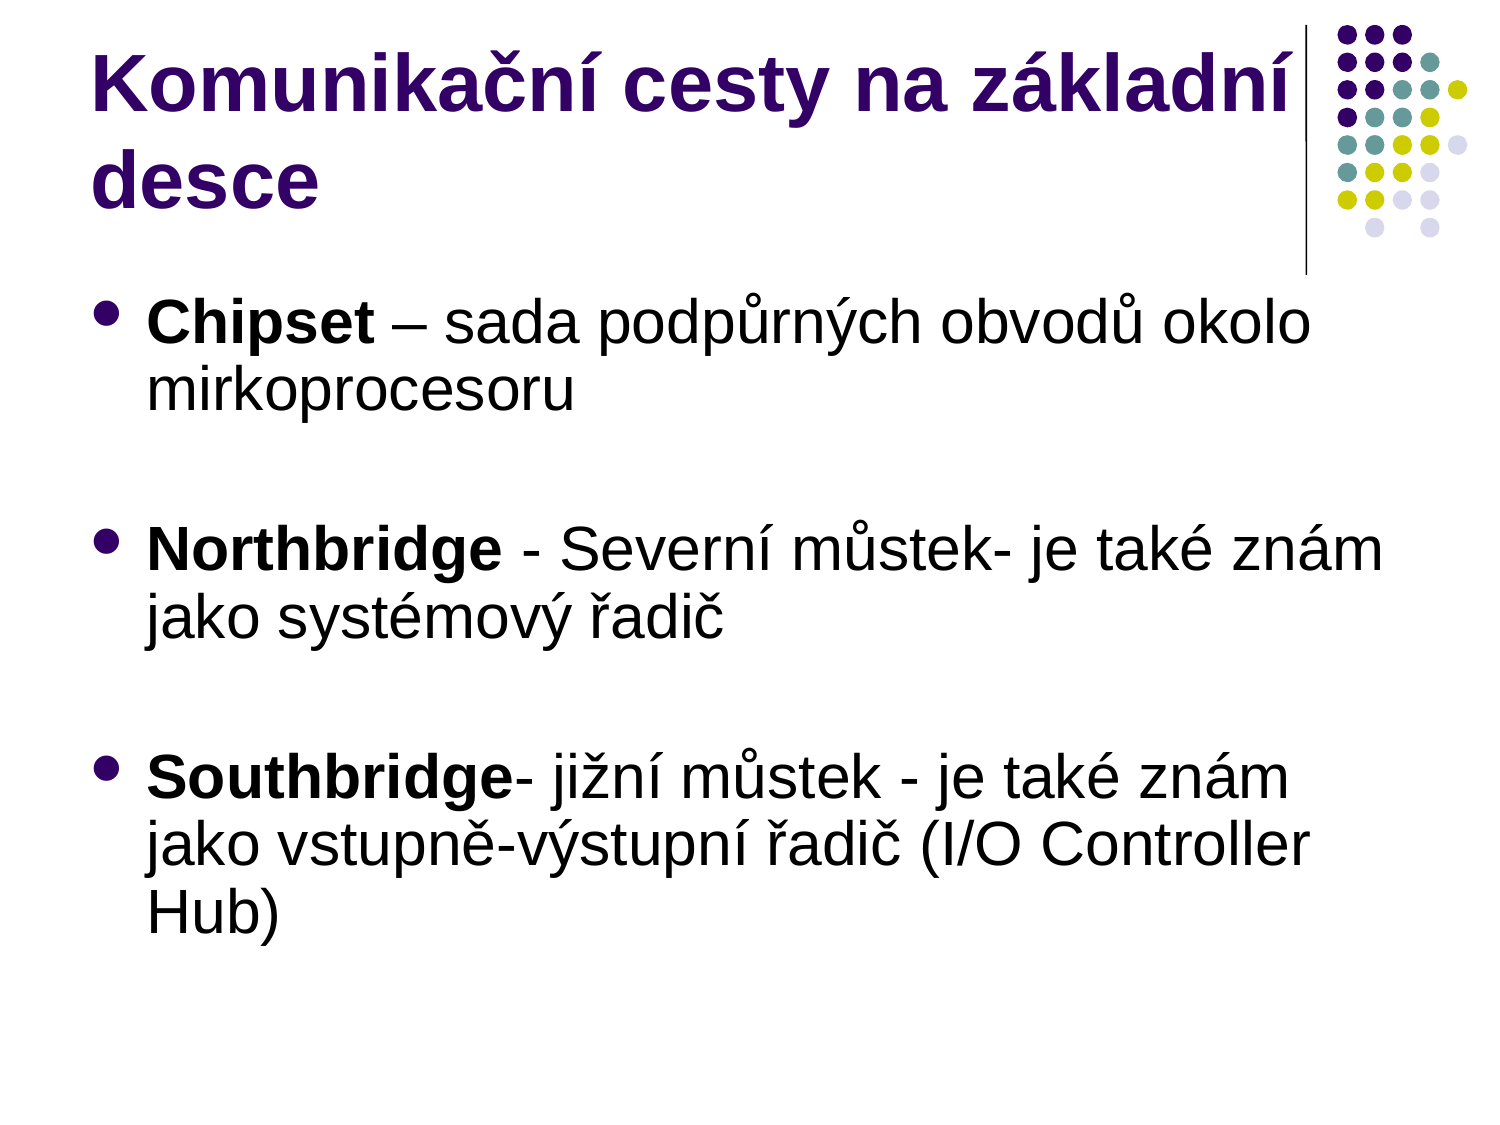

# Komunikační cesty na základní desce
Chipset – sada podpůrných obvodů okolo mirkoprocesoru

Northbridge - Severní můstek- je také znám jako systémový řadič

Southbridge- jižní můstek - je také znám jako vstupně-výstupní řadič (I/O Controller Hub)